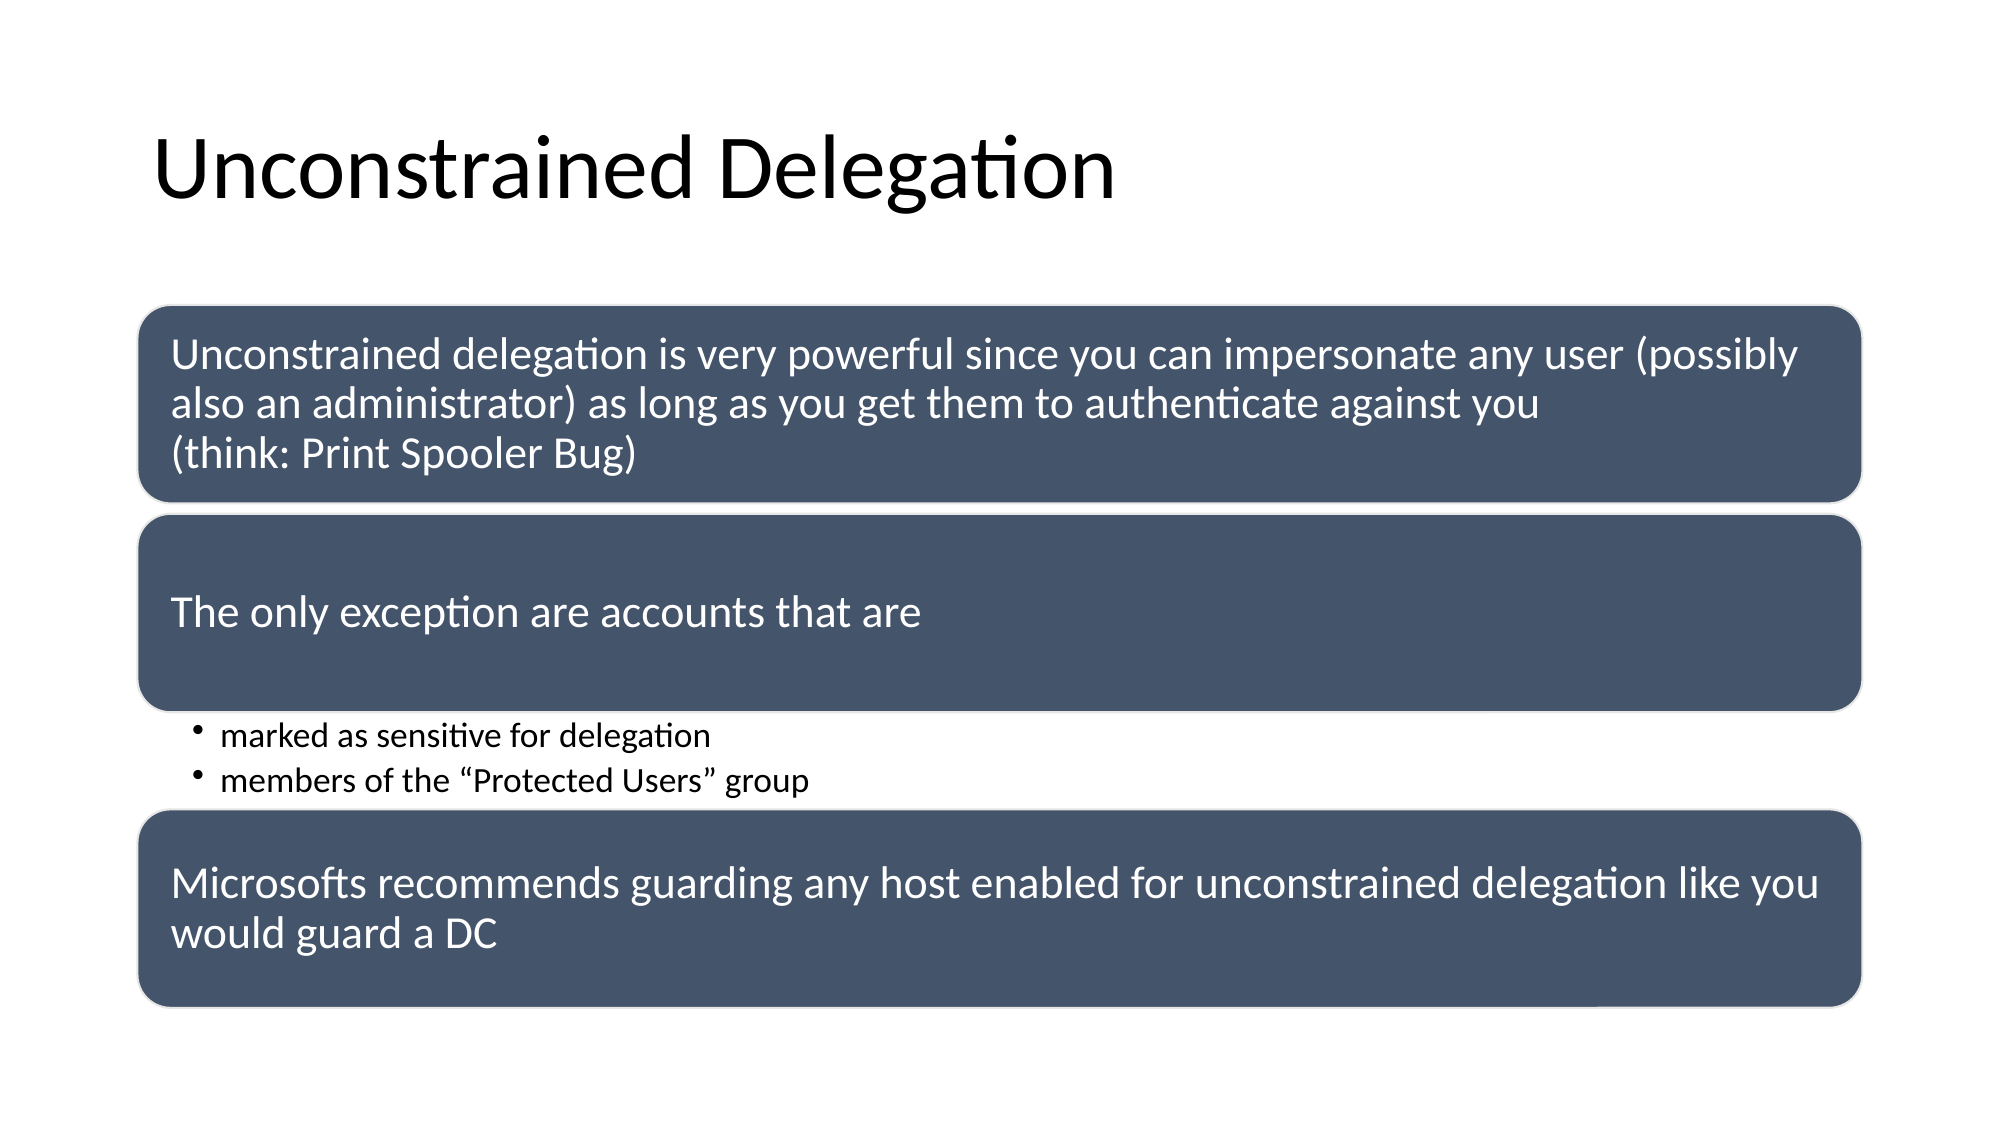

# Unconstrained Delegation
Unconstrained delegation is very powerful since you can impersonate any user (possibly also an administrator) as long as you get them to authenticate against you
(think: Print Spooler Bug)
The only exception are accounts that are
marked as sensitive for delegation
members of the “Protected Users” group
Microsofts recommends guarding any host enabled for unconstrained delegation like you would guard a DC